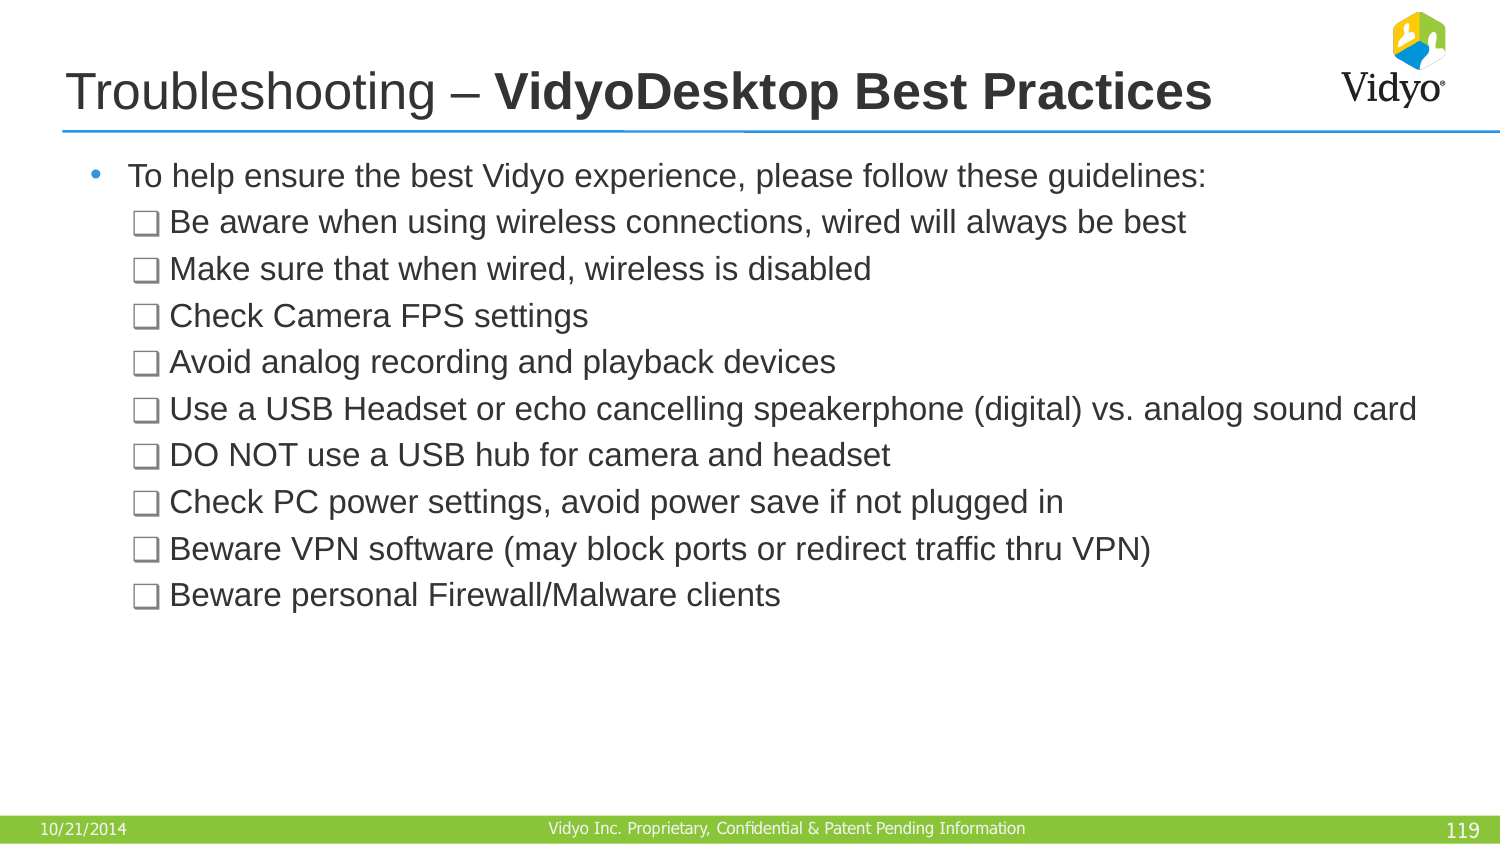

# Troubleshooting – VidyoDesktop Best Practices
To help ensure the best Vidyo experience, please follow these guidelines:
Be aware when using wireless connections, wired will always be best
Make sure that when wired, wireless is disabled
Check Camera FPS settings
Avoid analog recording and playback devices
Use a USB Headset or echo cancelling speakerphone (digital) vs. analog sound card
DO NOT use a USB hub for camera and headset
Check PC power settings, avoid power save if not plugged in
Beware VPN software (may block ports or redirect traffic thru VPN)
Beware personal Firewall/Malware clients